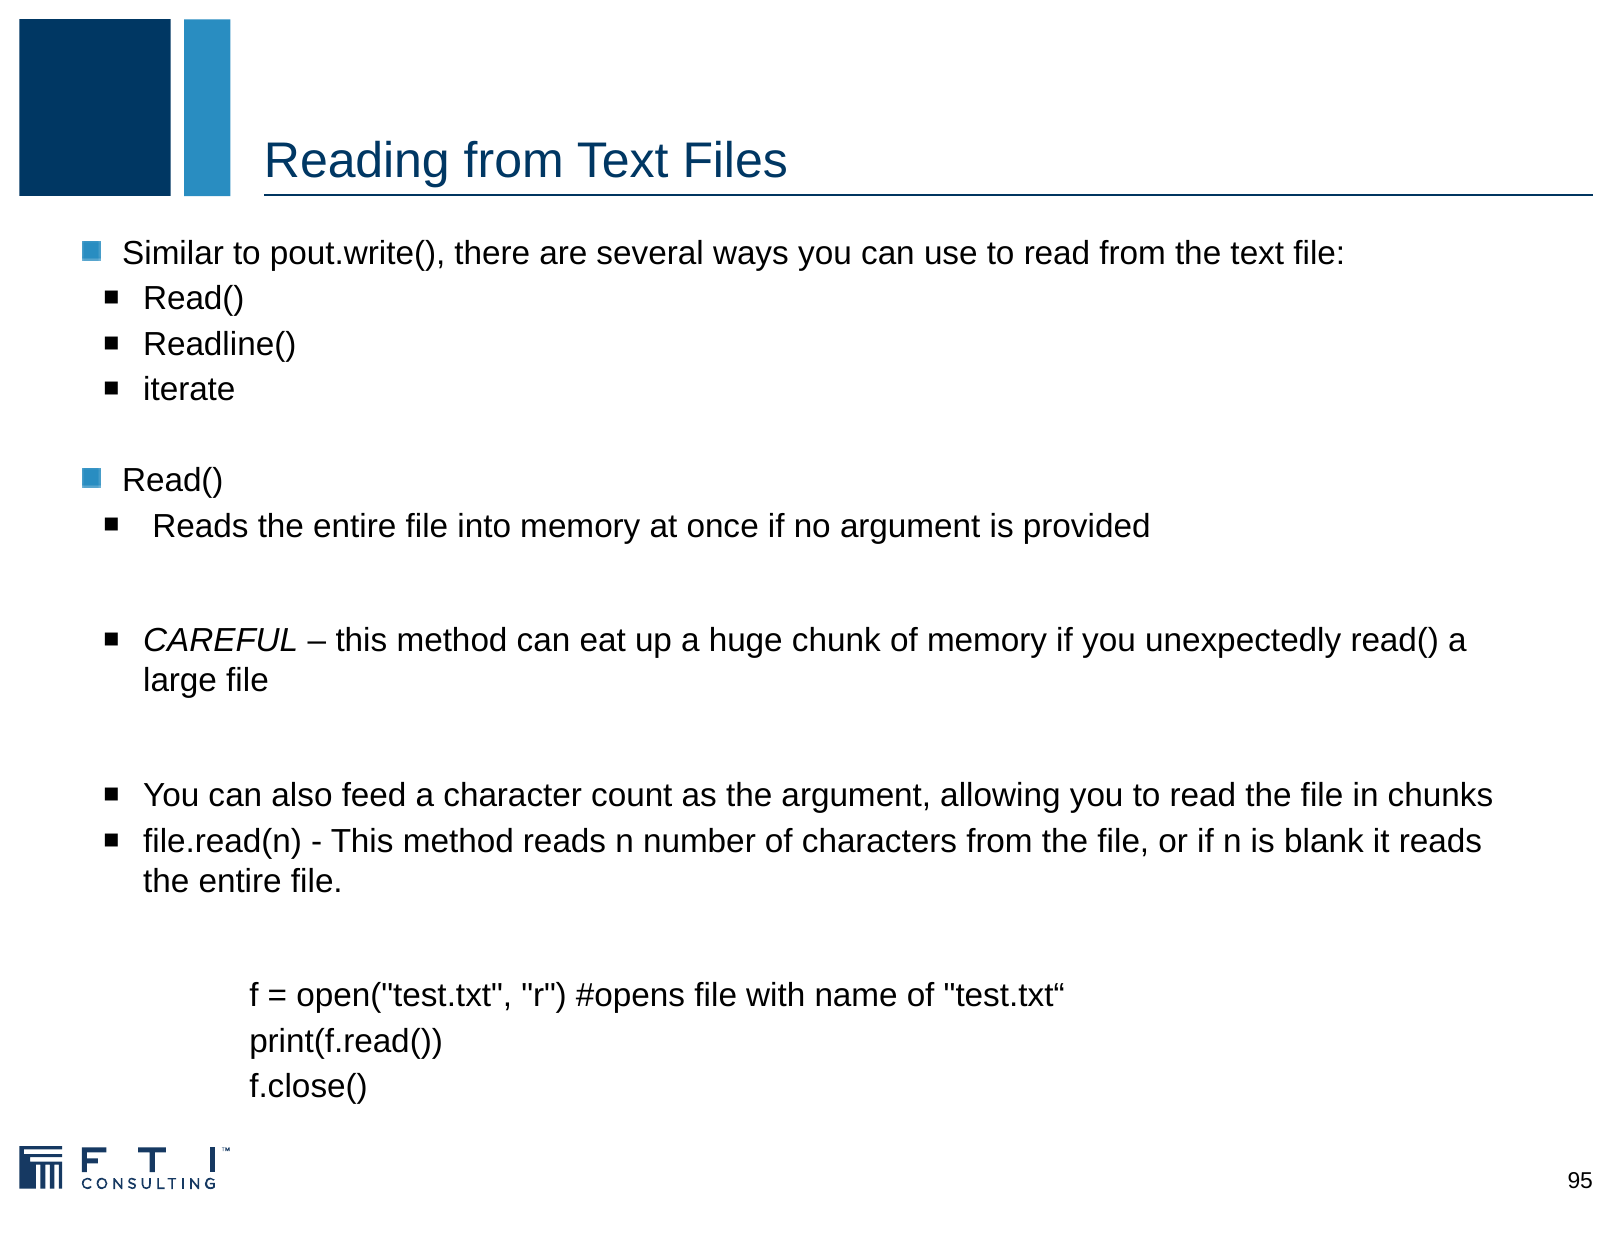

# Reading from Text Files
Similar to pout.write(), there are several ways you can use to read from the text file:
Read()
Readline()
iterate

Read()
 Reads the entire file into memory at once if no argument is provided

CAREFUL – this method can eat up a huge chunk of memory if you unexpectedly read() a large file

You can also feed a character count as the argument, allowing you to read the file in chunks
file.read(n) - This method reads n number of characters from the file, or if n is blank it reads the entire file.

f = open("test.txt", "r") #opens file with name of "test.txt“
print(f.read())
f.close()

95